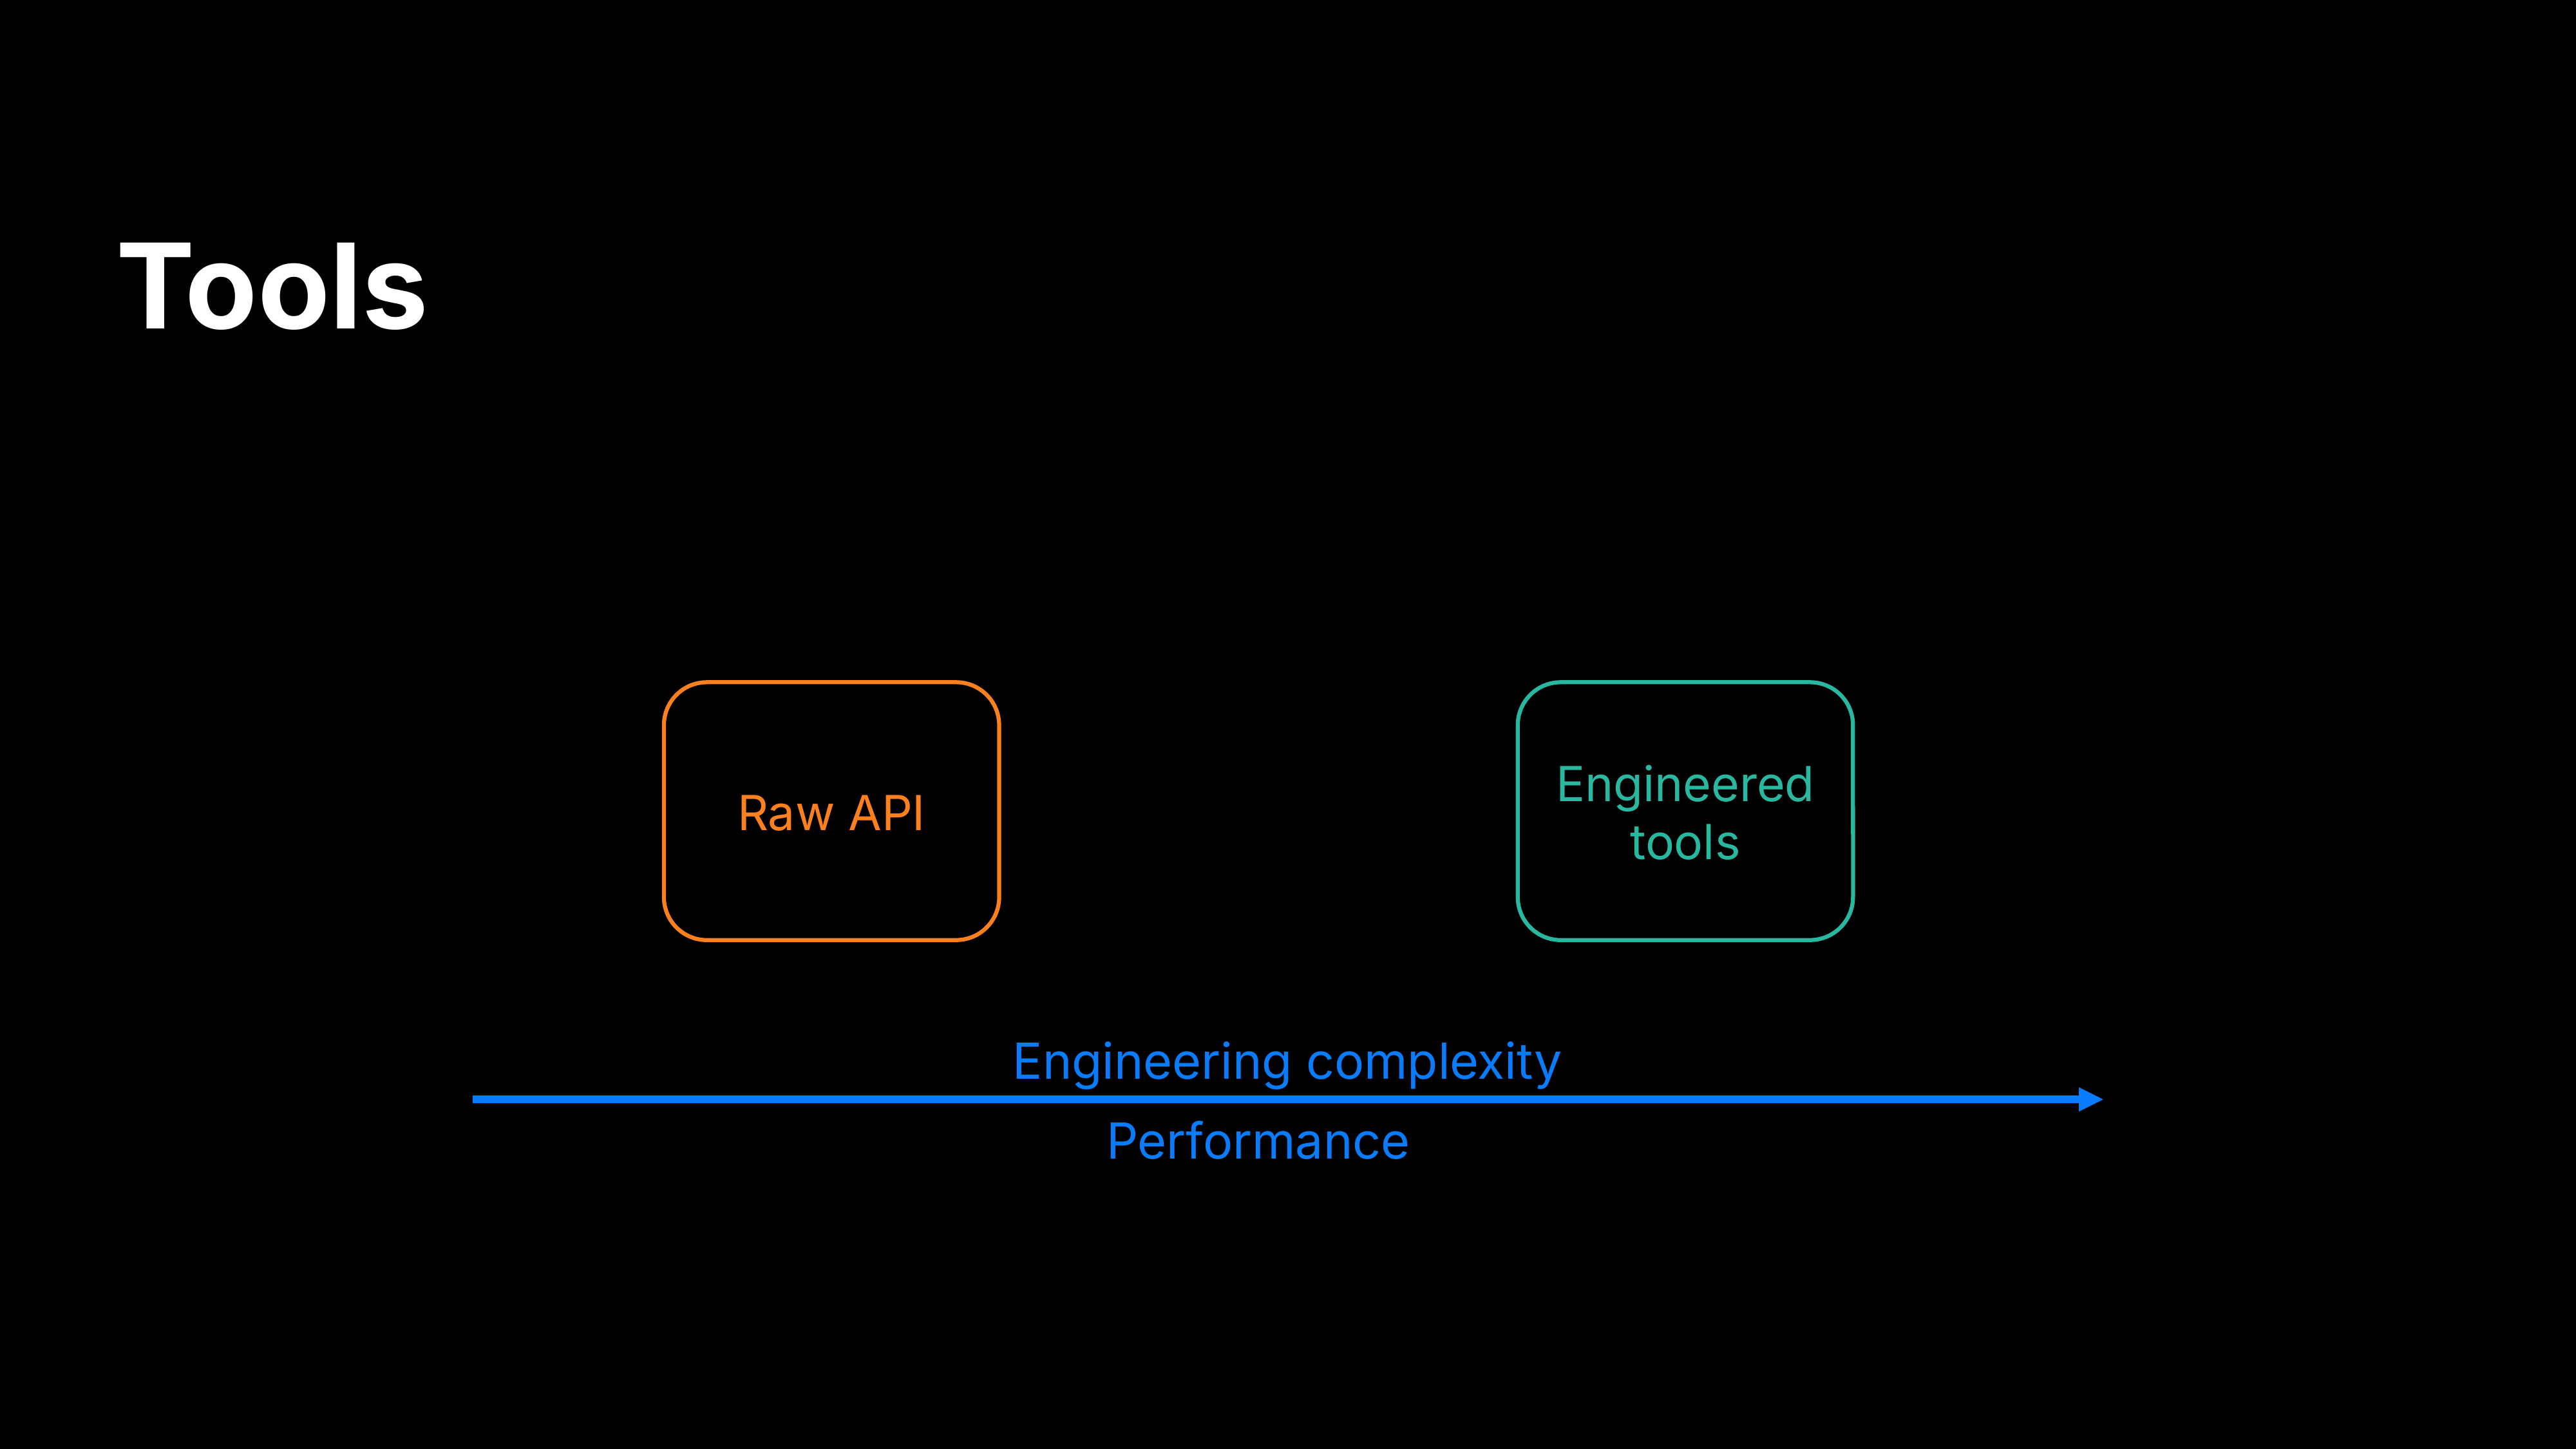

# Tools
Raw API
Engineered tools
Engineering complexity
Performance